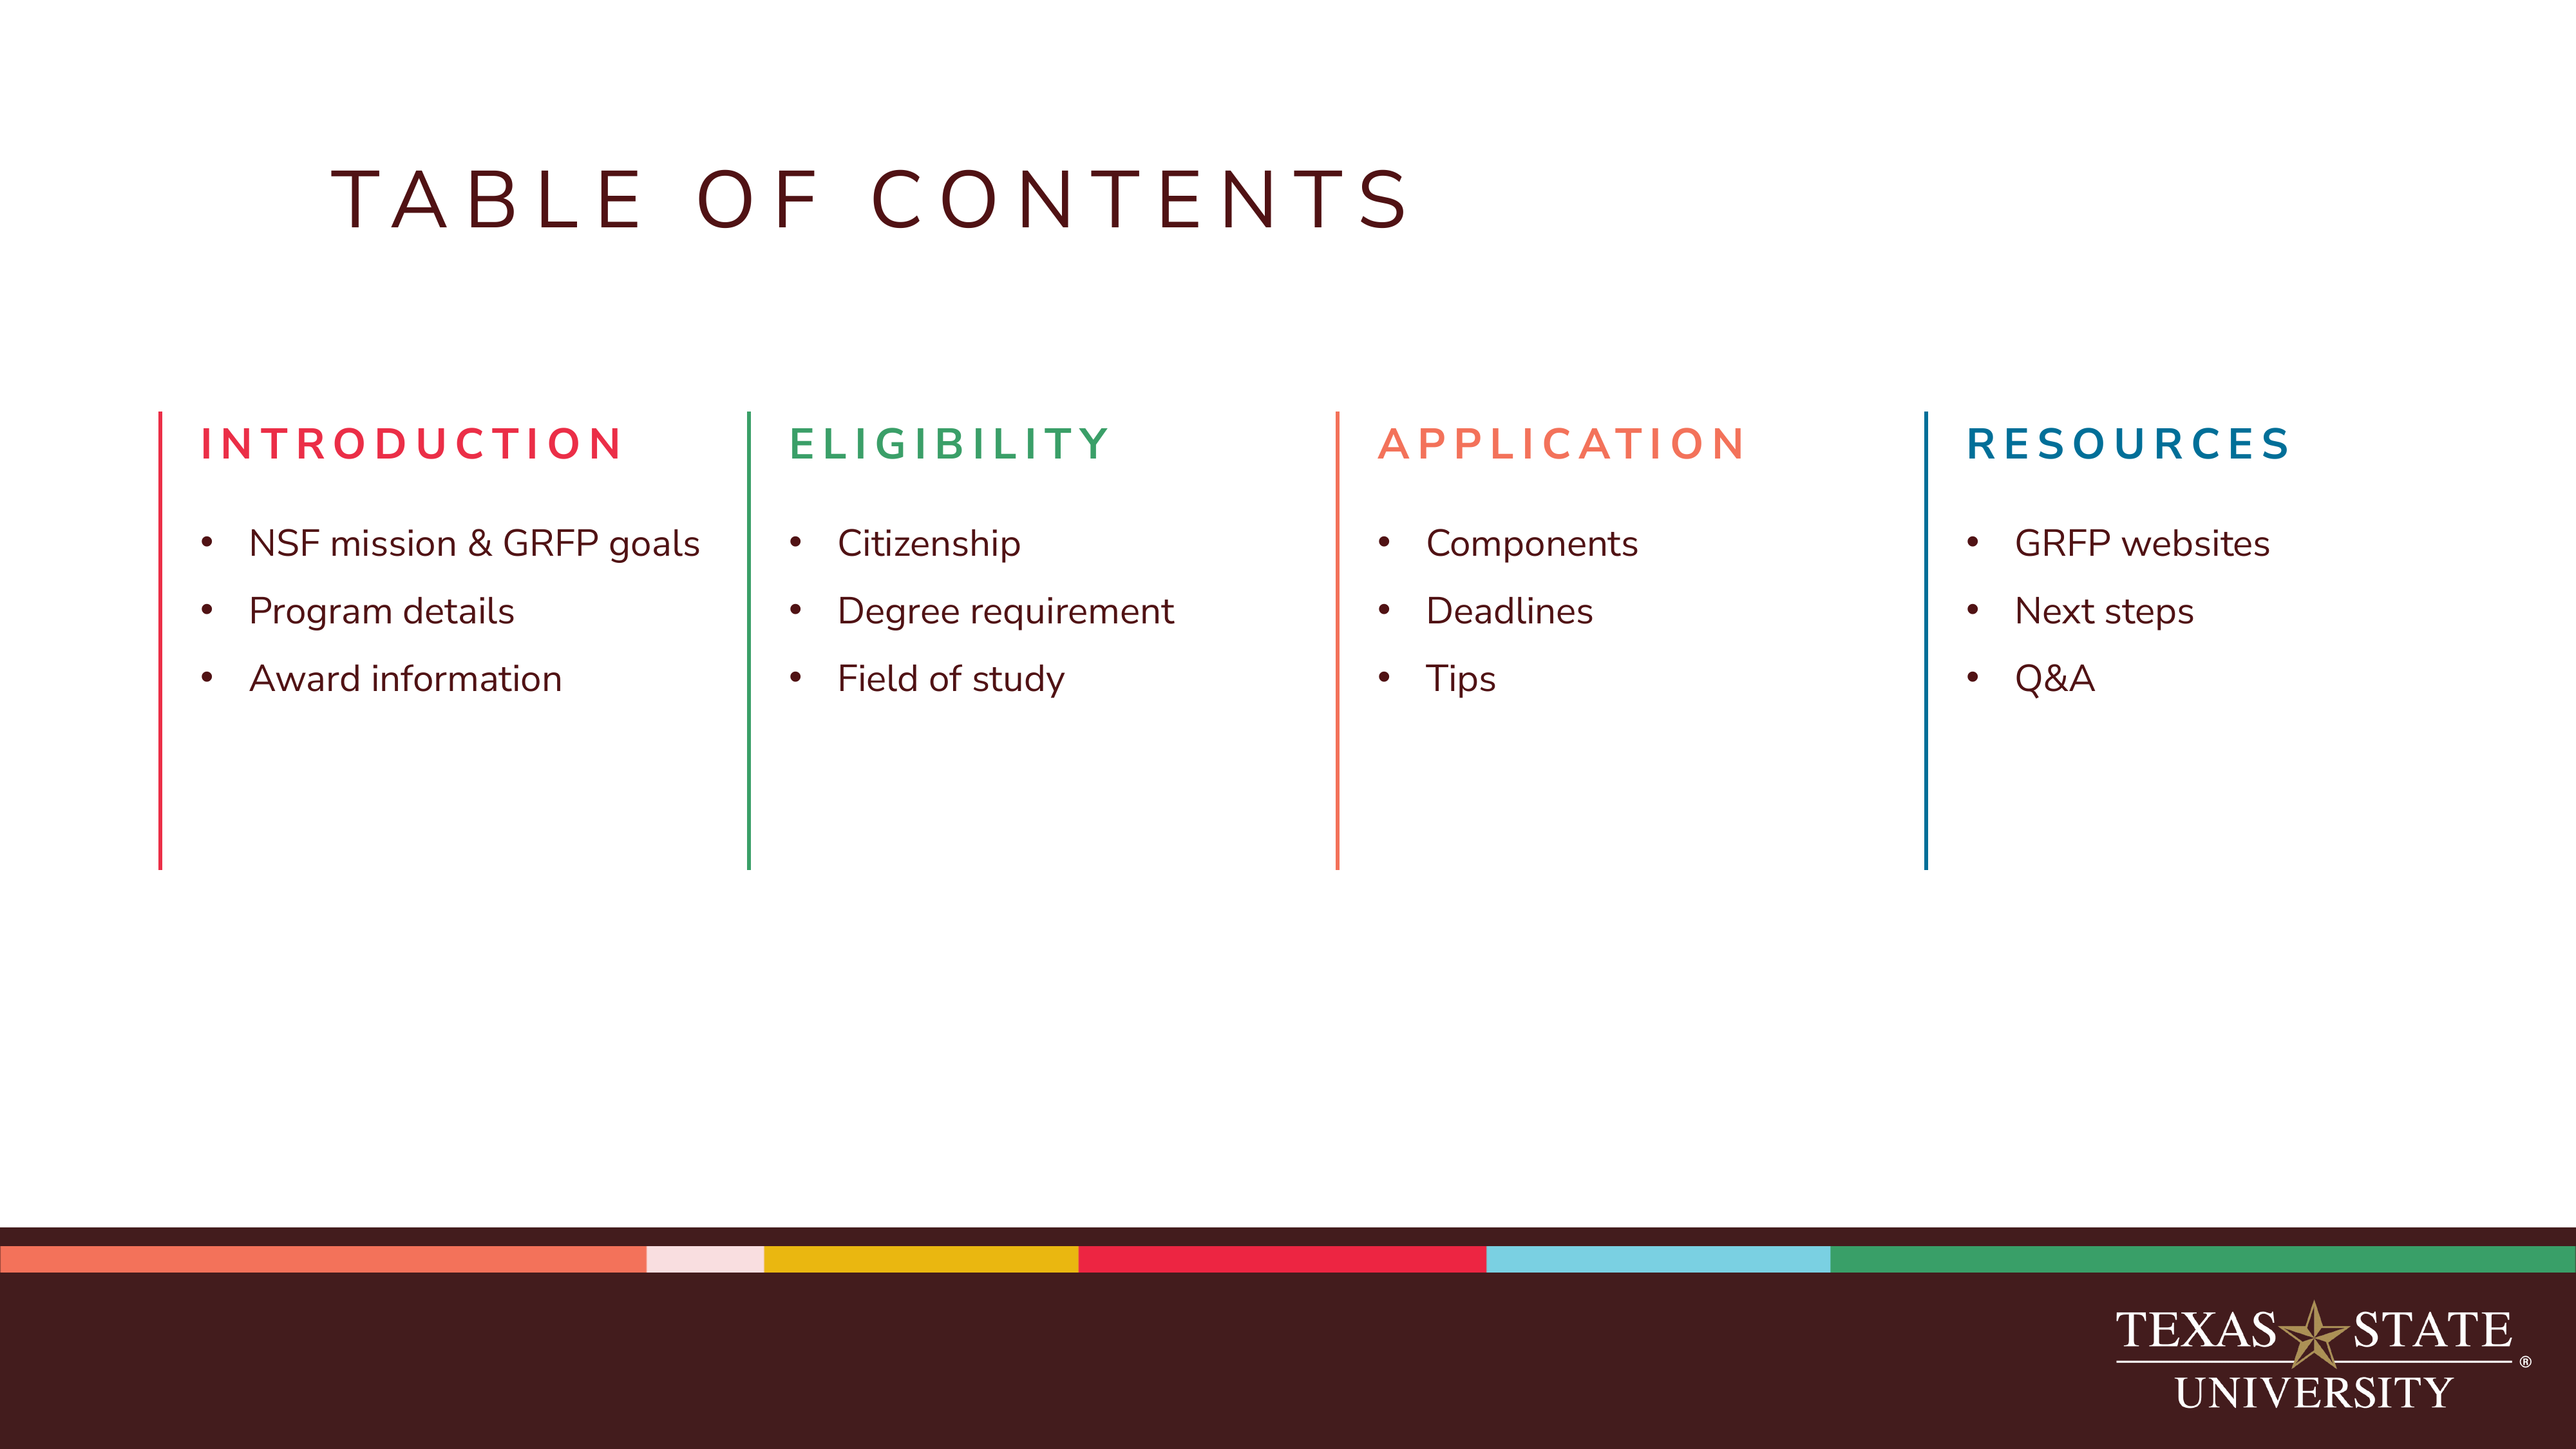

TABLE OF CONTENTS
INTRODUCTION
ELIGIBILITY
APPLICATION
RESOURCES
NSF mission & GRFP goals
Program details
Award information

Citizenship
Degree requirement
Field of study

Components
Deadlines
Tips

GRFP websites
Next steps
Q&A